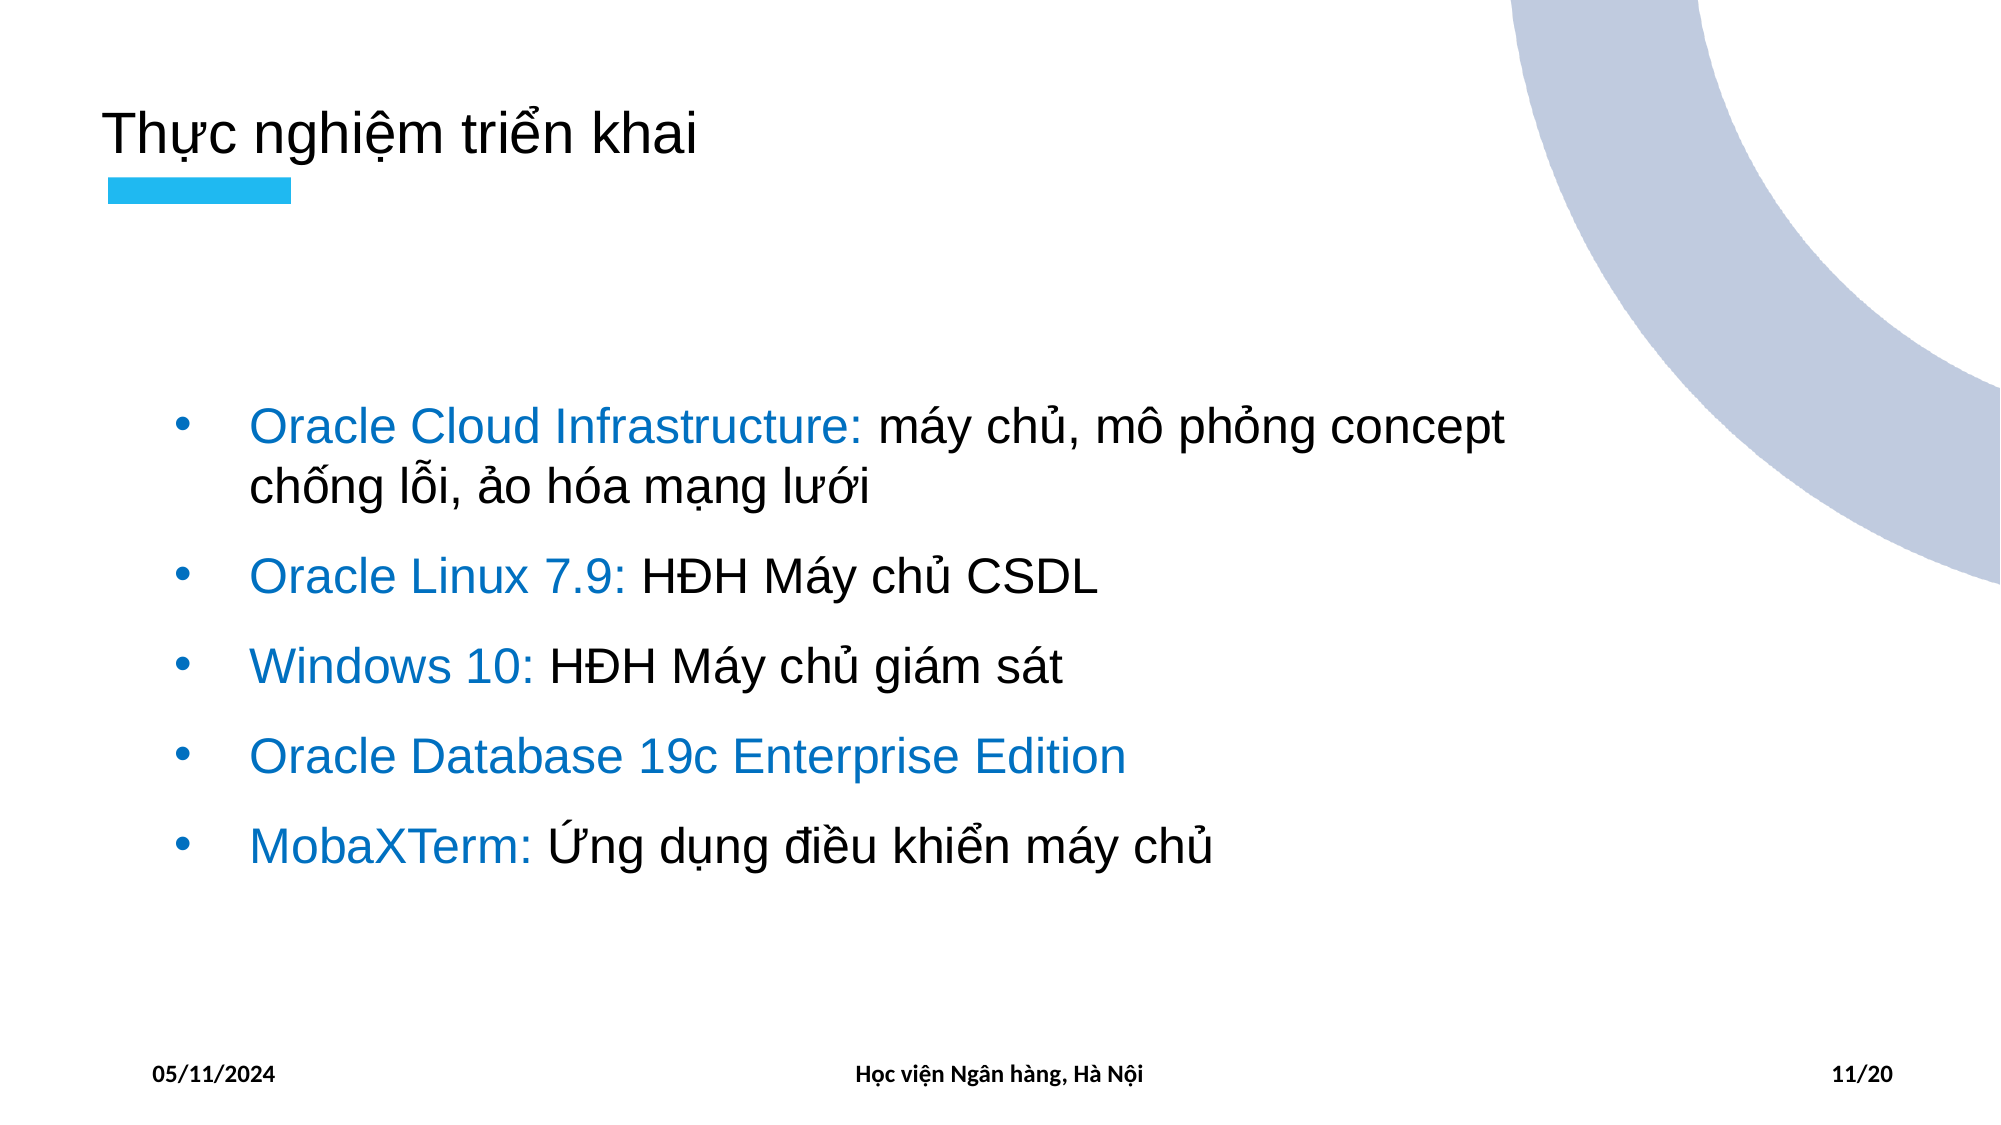

Thực nghiệm triển khai

Oracle Cloud Infrastructure: máy chủ, mô phỏng concept chống lỗi, ảo hóa mạng lưới
Oracle Linux 7.9: HĐH Máy chủ CSDL
Windows 10: HĐH Máy chủ giám sát
Oracle Database 19c Enterprise Edition
MobaXTerm: Ứng dụng điều khiển máy chủ

05/11/2024
Học viện Ngân hàng, Hà Nội
11/20